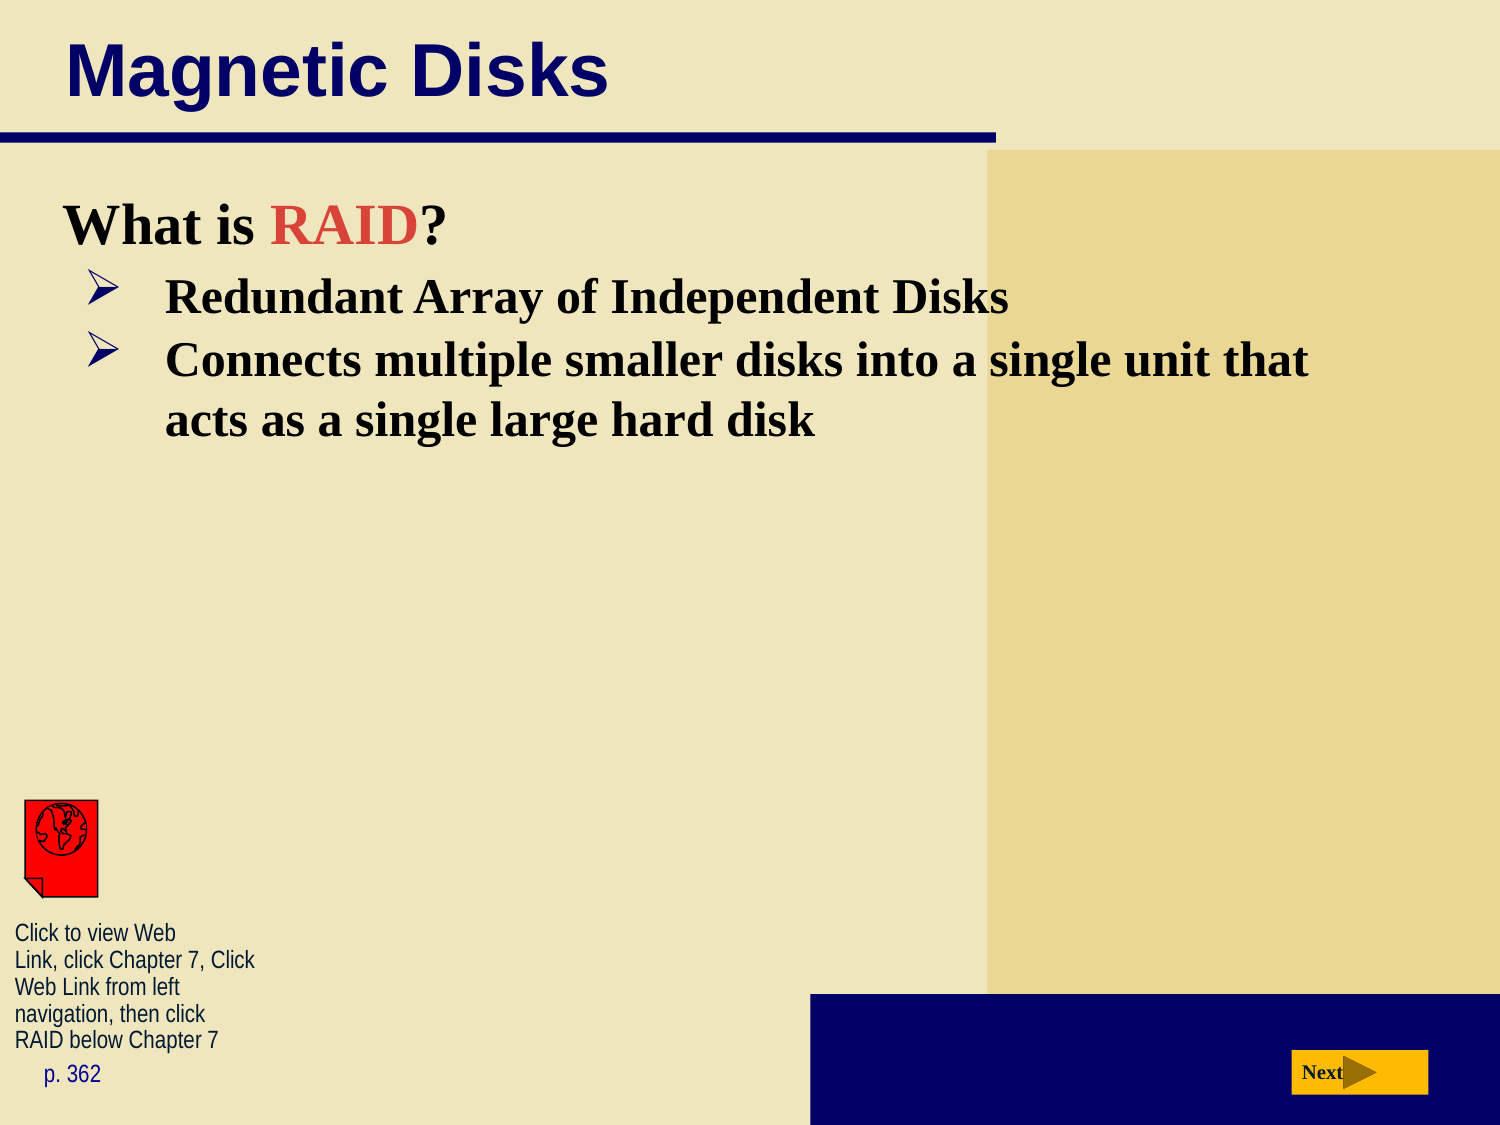

# Magnetic Disks
What is RAID?
Redundant Array of Independent Disks
Connects multiple smaller disks into a single unit that acts as a single large hard disk

Click to view Web
Link, click Chapter 7, Click
Web Link from left
navigation, then click
RAID below Chapter 7
p. 362

Next